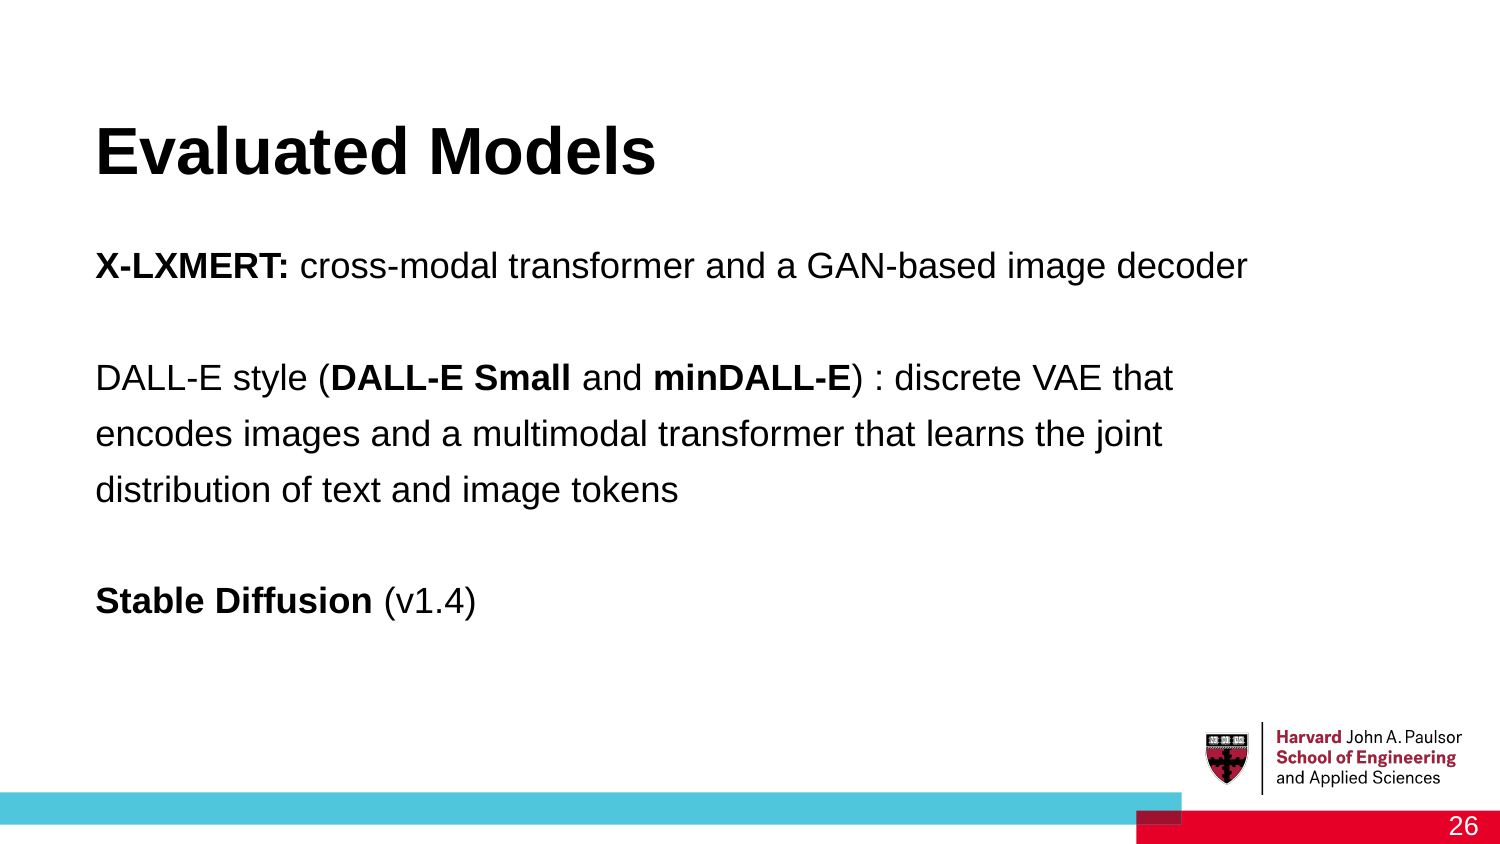

Evaluated Models

# X-LXMERT: cross-modal transformer and a GAN-based image decoder

DALL-E style (DALL-E Small and minDALL-E) : discrete VAE that encodes images and a multimodal transformer that learns the joint distribution of text and image tokens

Stable Diffusion (v1.4)

26